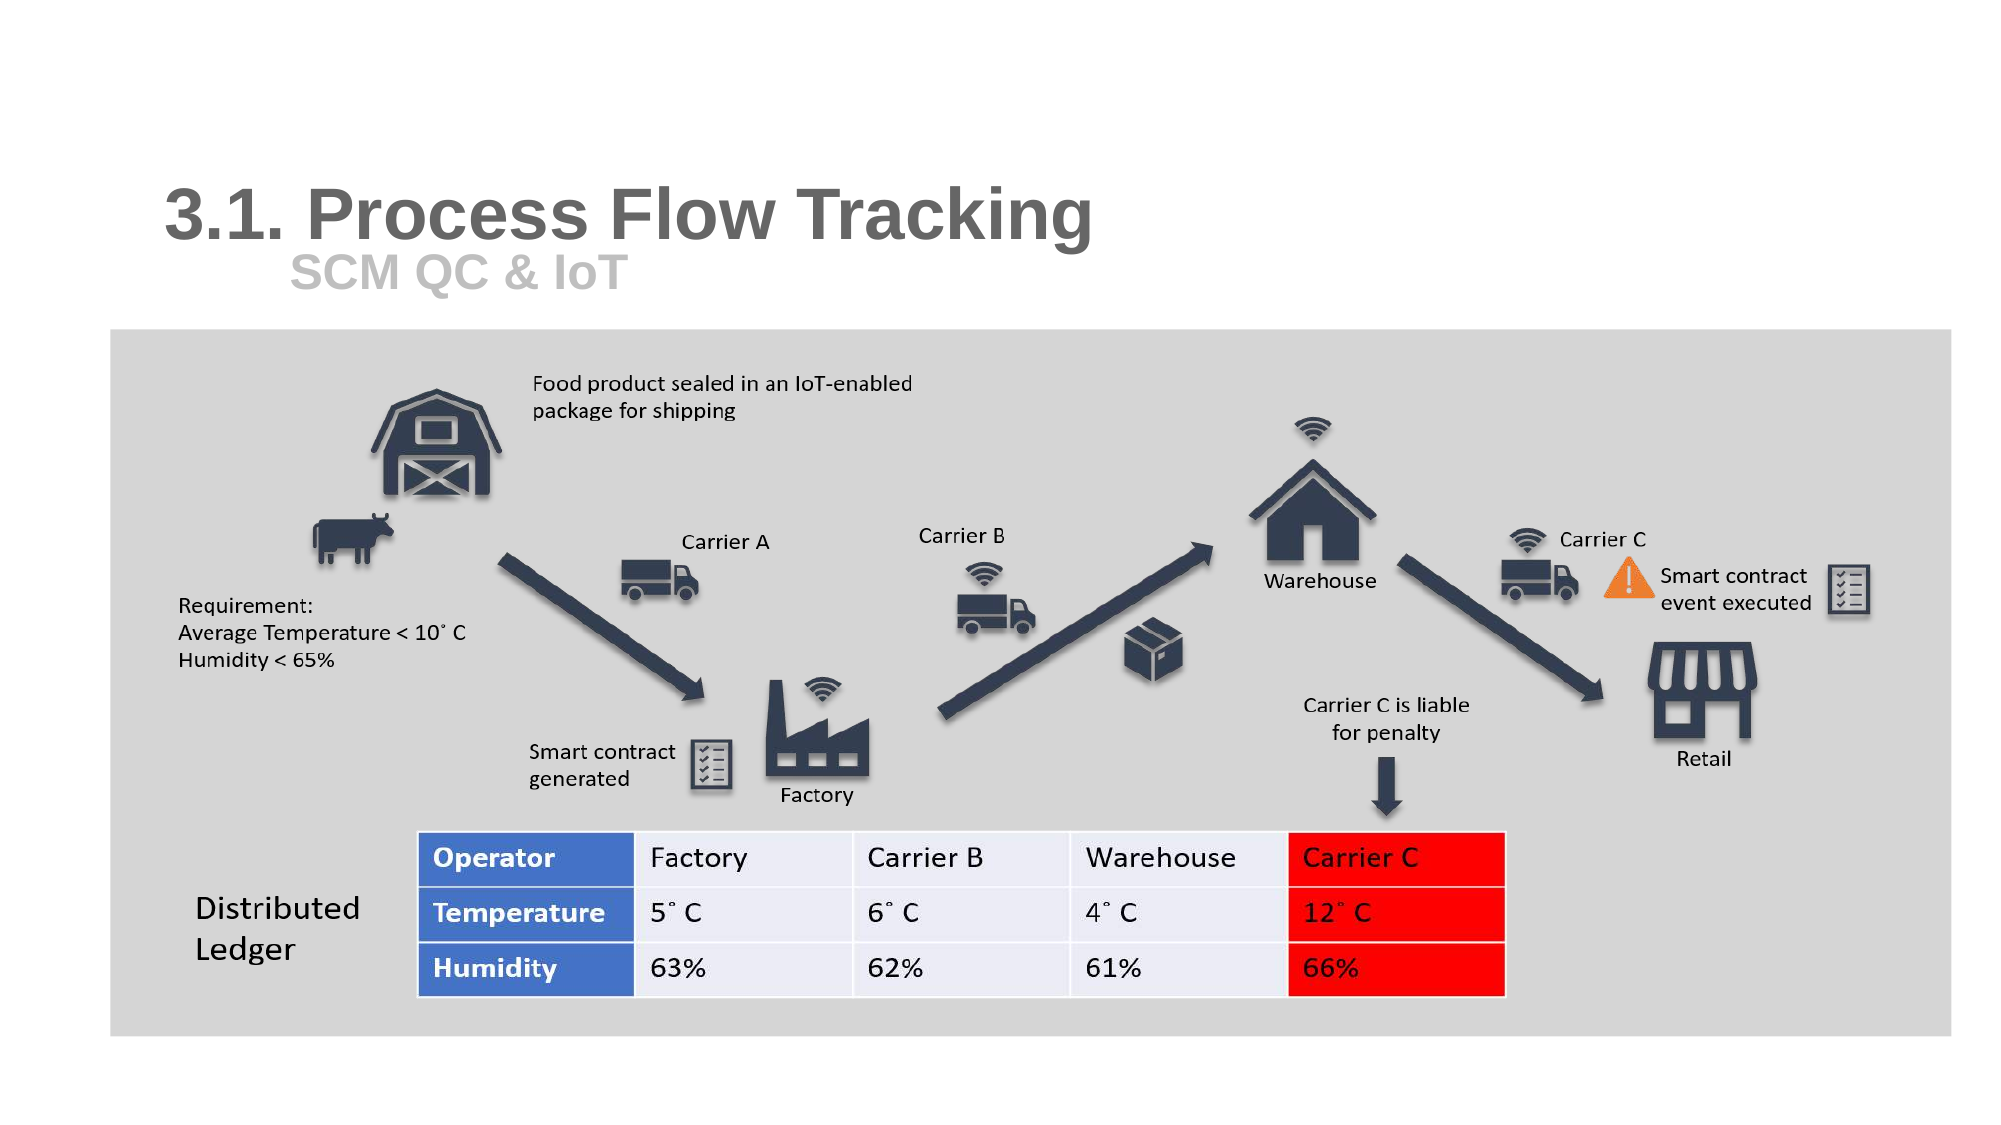

3.1. Process Flow Tracking
SCM QC & IoT